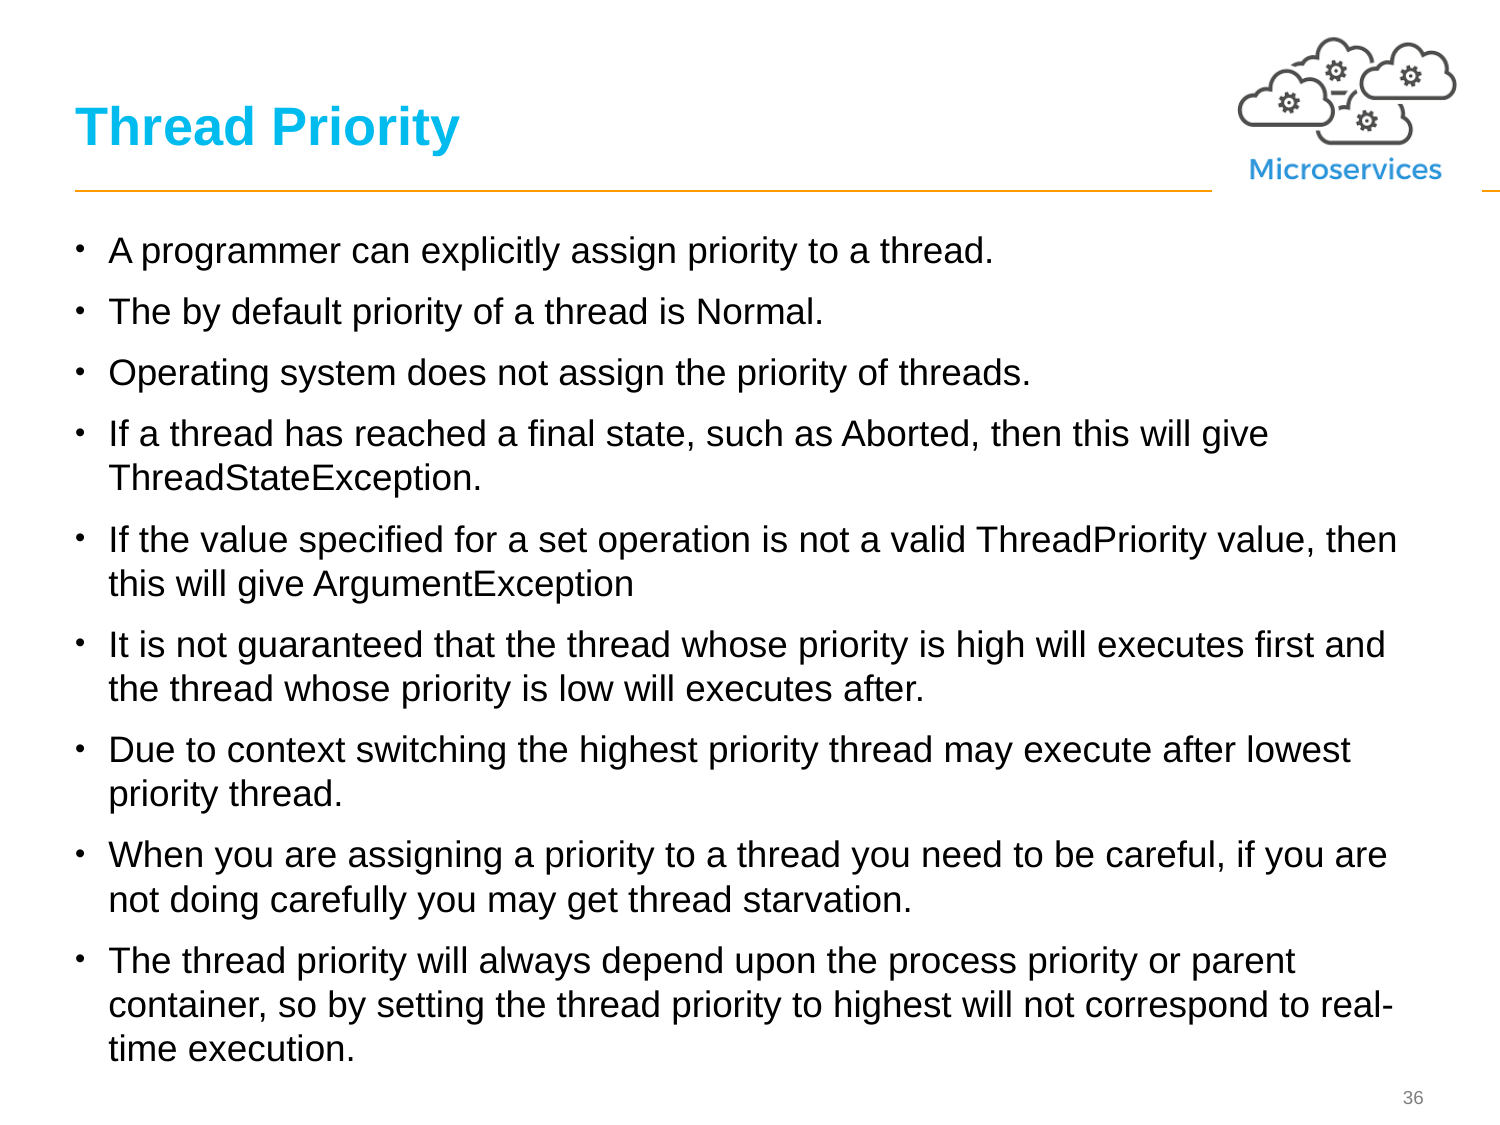

# Thread Priority
A programmer can explicitly assign priority to a thread.
The by default priority of a thread is Normal.
Operating system does not assign the priority of threads.
If a thread has reached a final state, such as Aborted, then this will give ThreadStateException.
If the value specified for a set operation is not a valid ThreadPriority value, then this will give ArgumentException
It is not guaranteed that the thread whose priority is high will executes first and the thread whose priority is low will executes after.
Due to context switching the highest priority thread may execute after lowest priority thread.
When you are assigning a priority to a thread you need to be careful, if you are not doing carefully you may get thread starvation.
The thread priority will always depend upon the process priority or parent container, so by setting the thread priority to highest will not correspond to real-time execution.